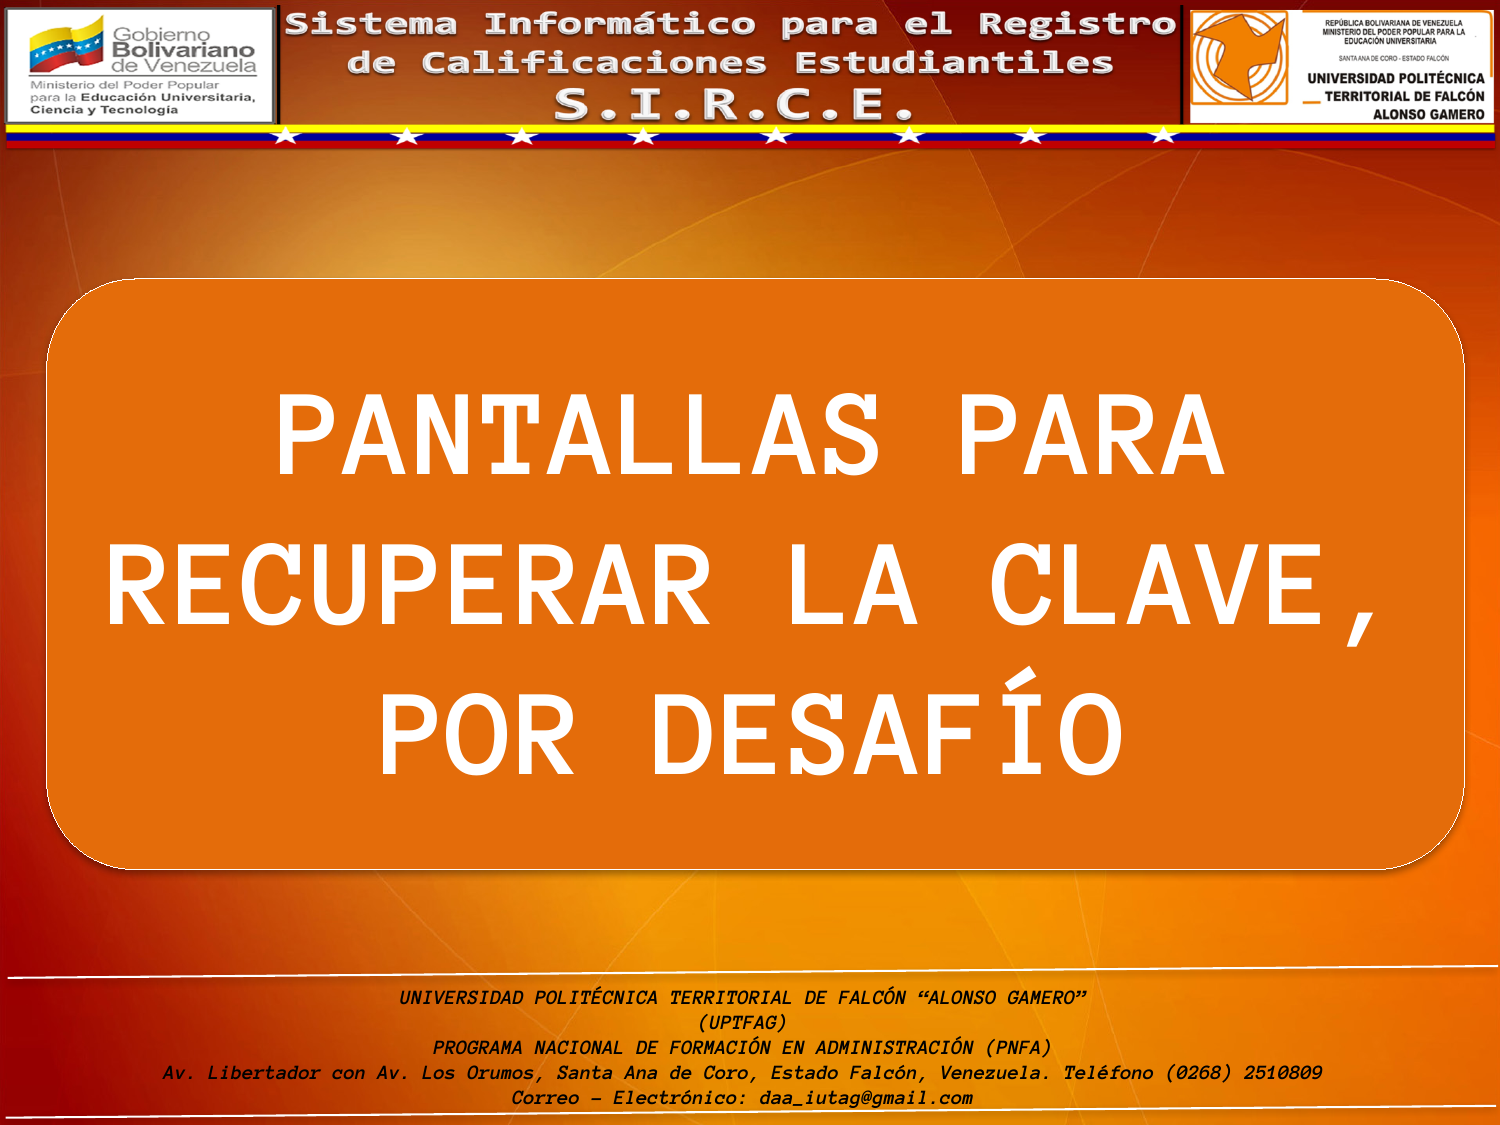

PANTALLAS PARA RECUPERAR LA CLAVE, POR DESAFÍO